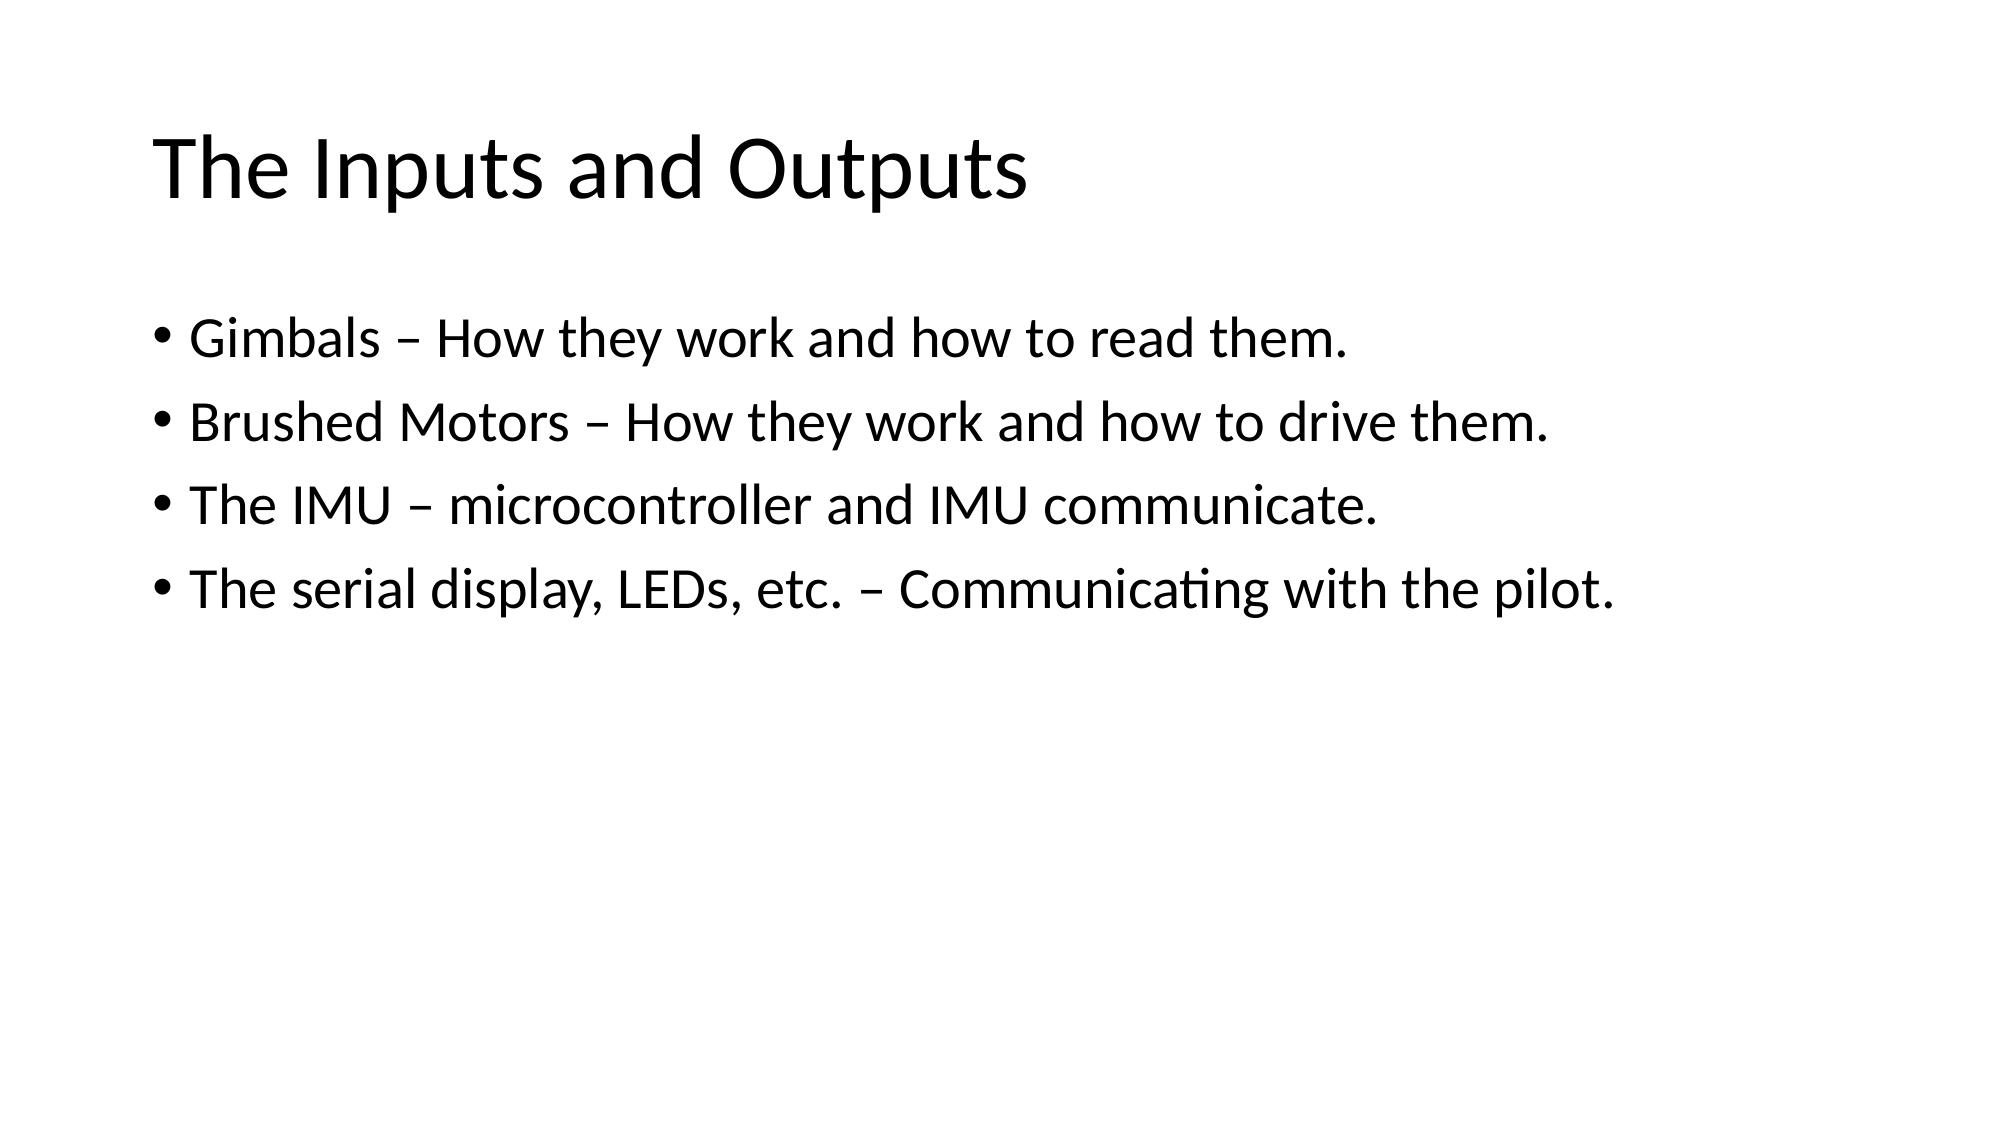

# The Inputs and Outputs
Gimbals – How they work and how to read them.
Brushed Motors – How they work and how to drive them.
The IMU – microcontroller and IMU communicate.
The serial display, LEDs, etc. – Communicating with the pilot.